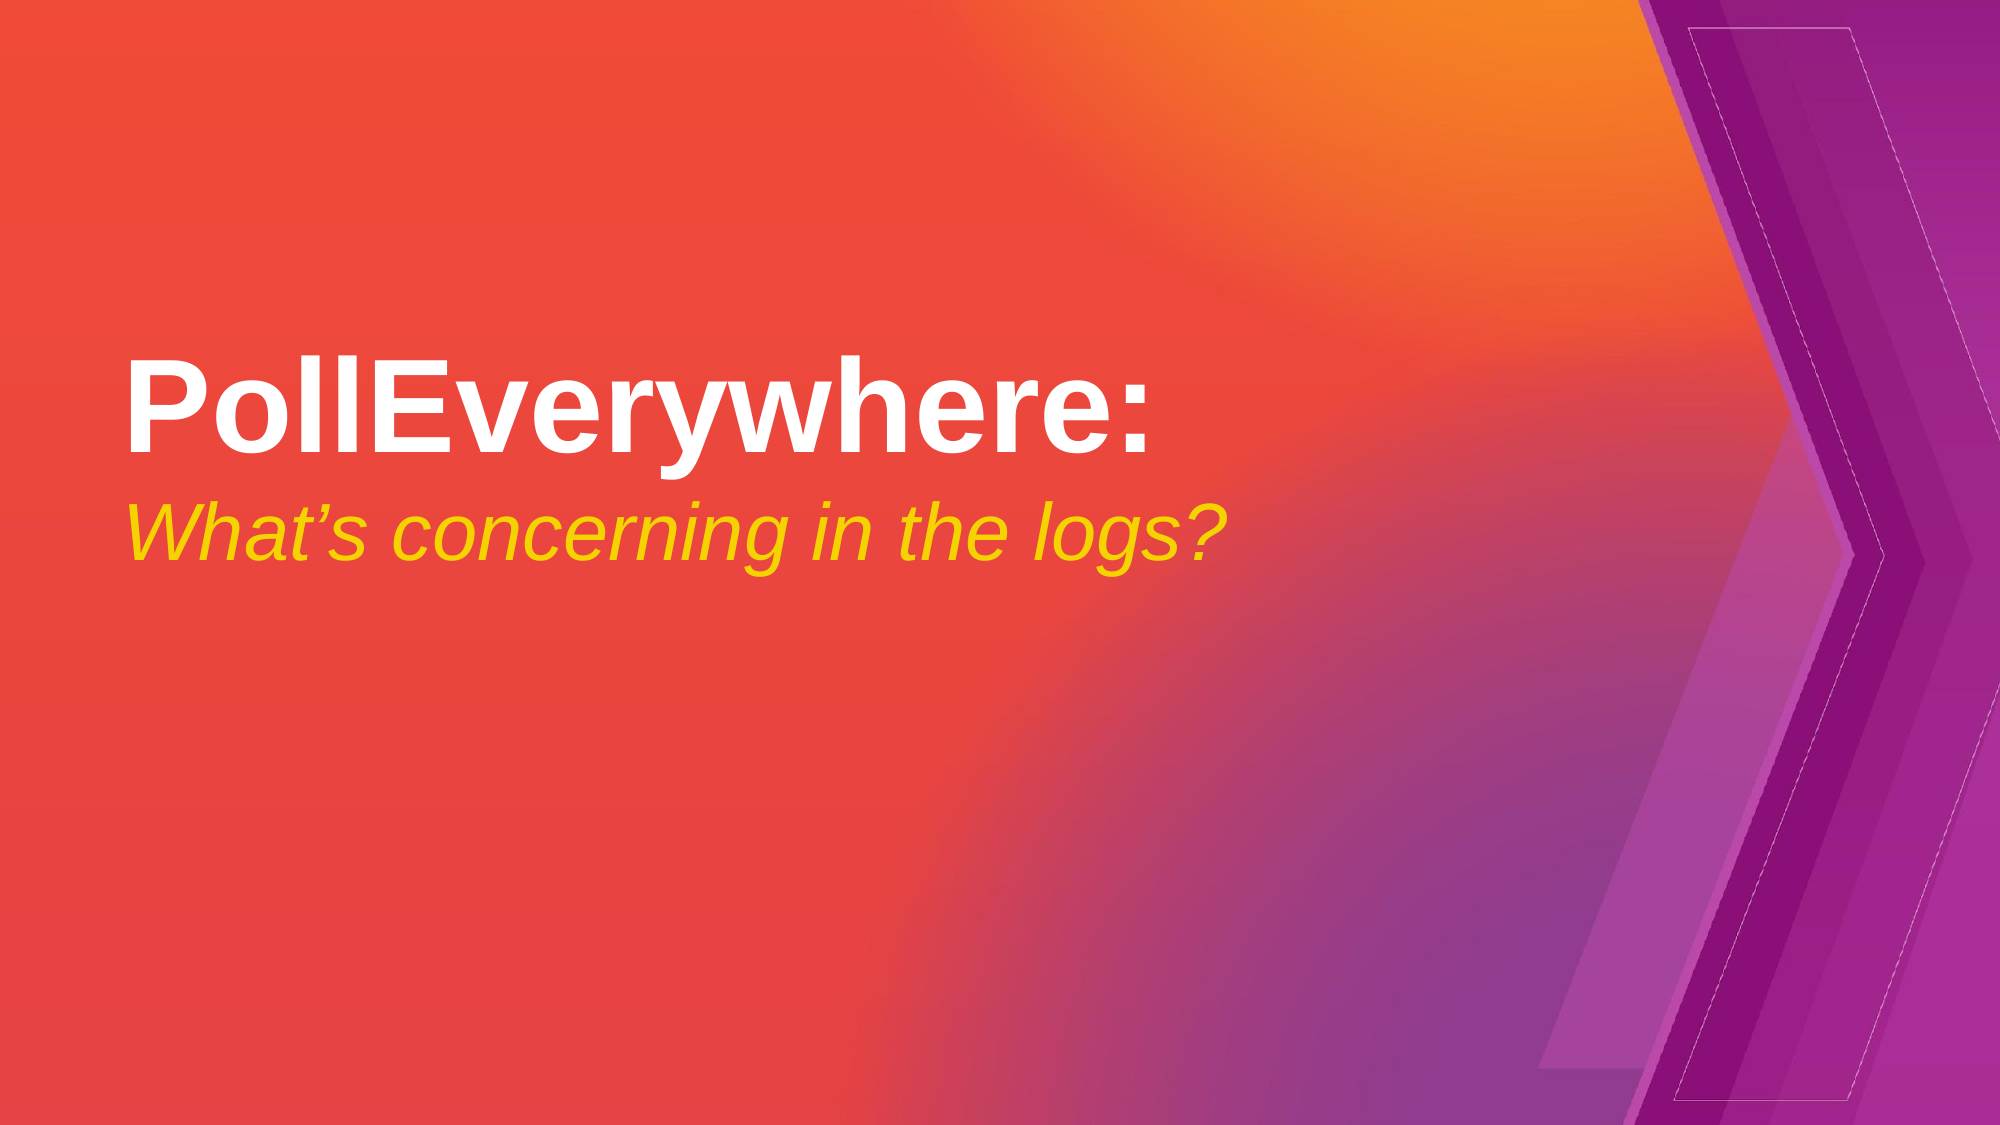

# PollEverywhere: What’s concerning in the logs?